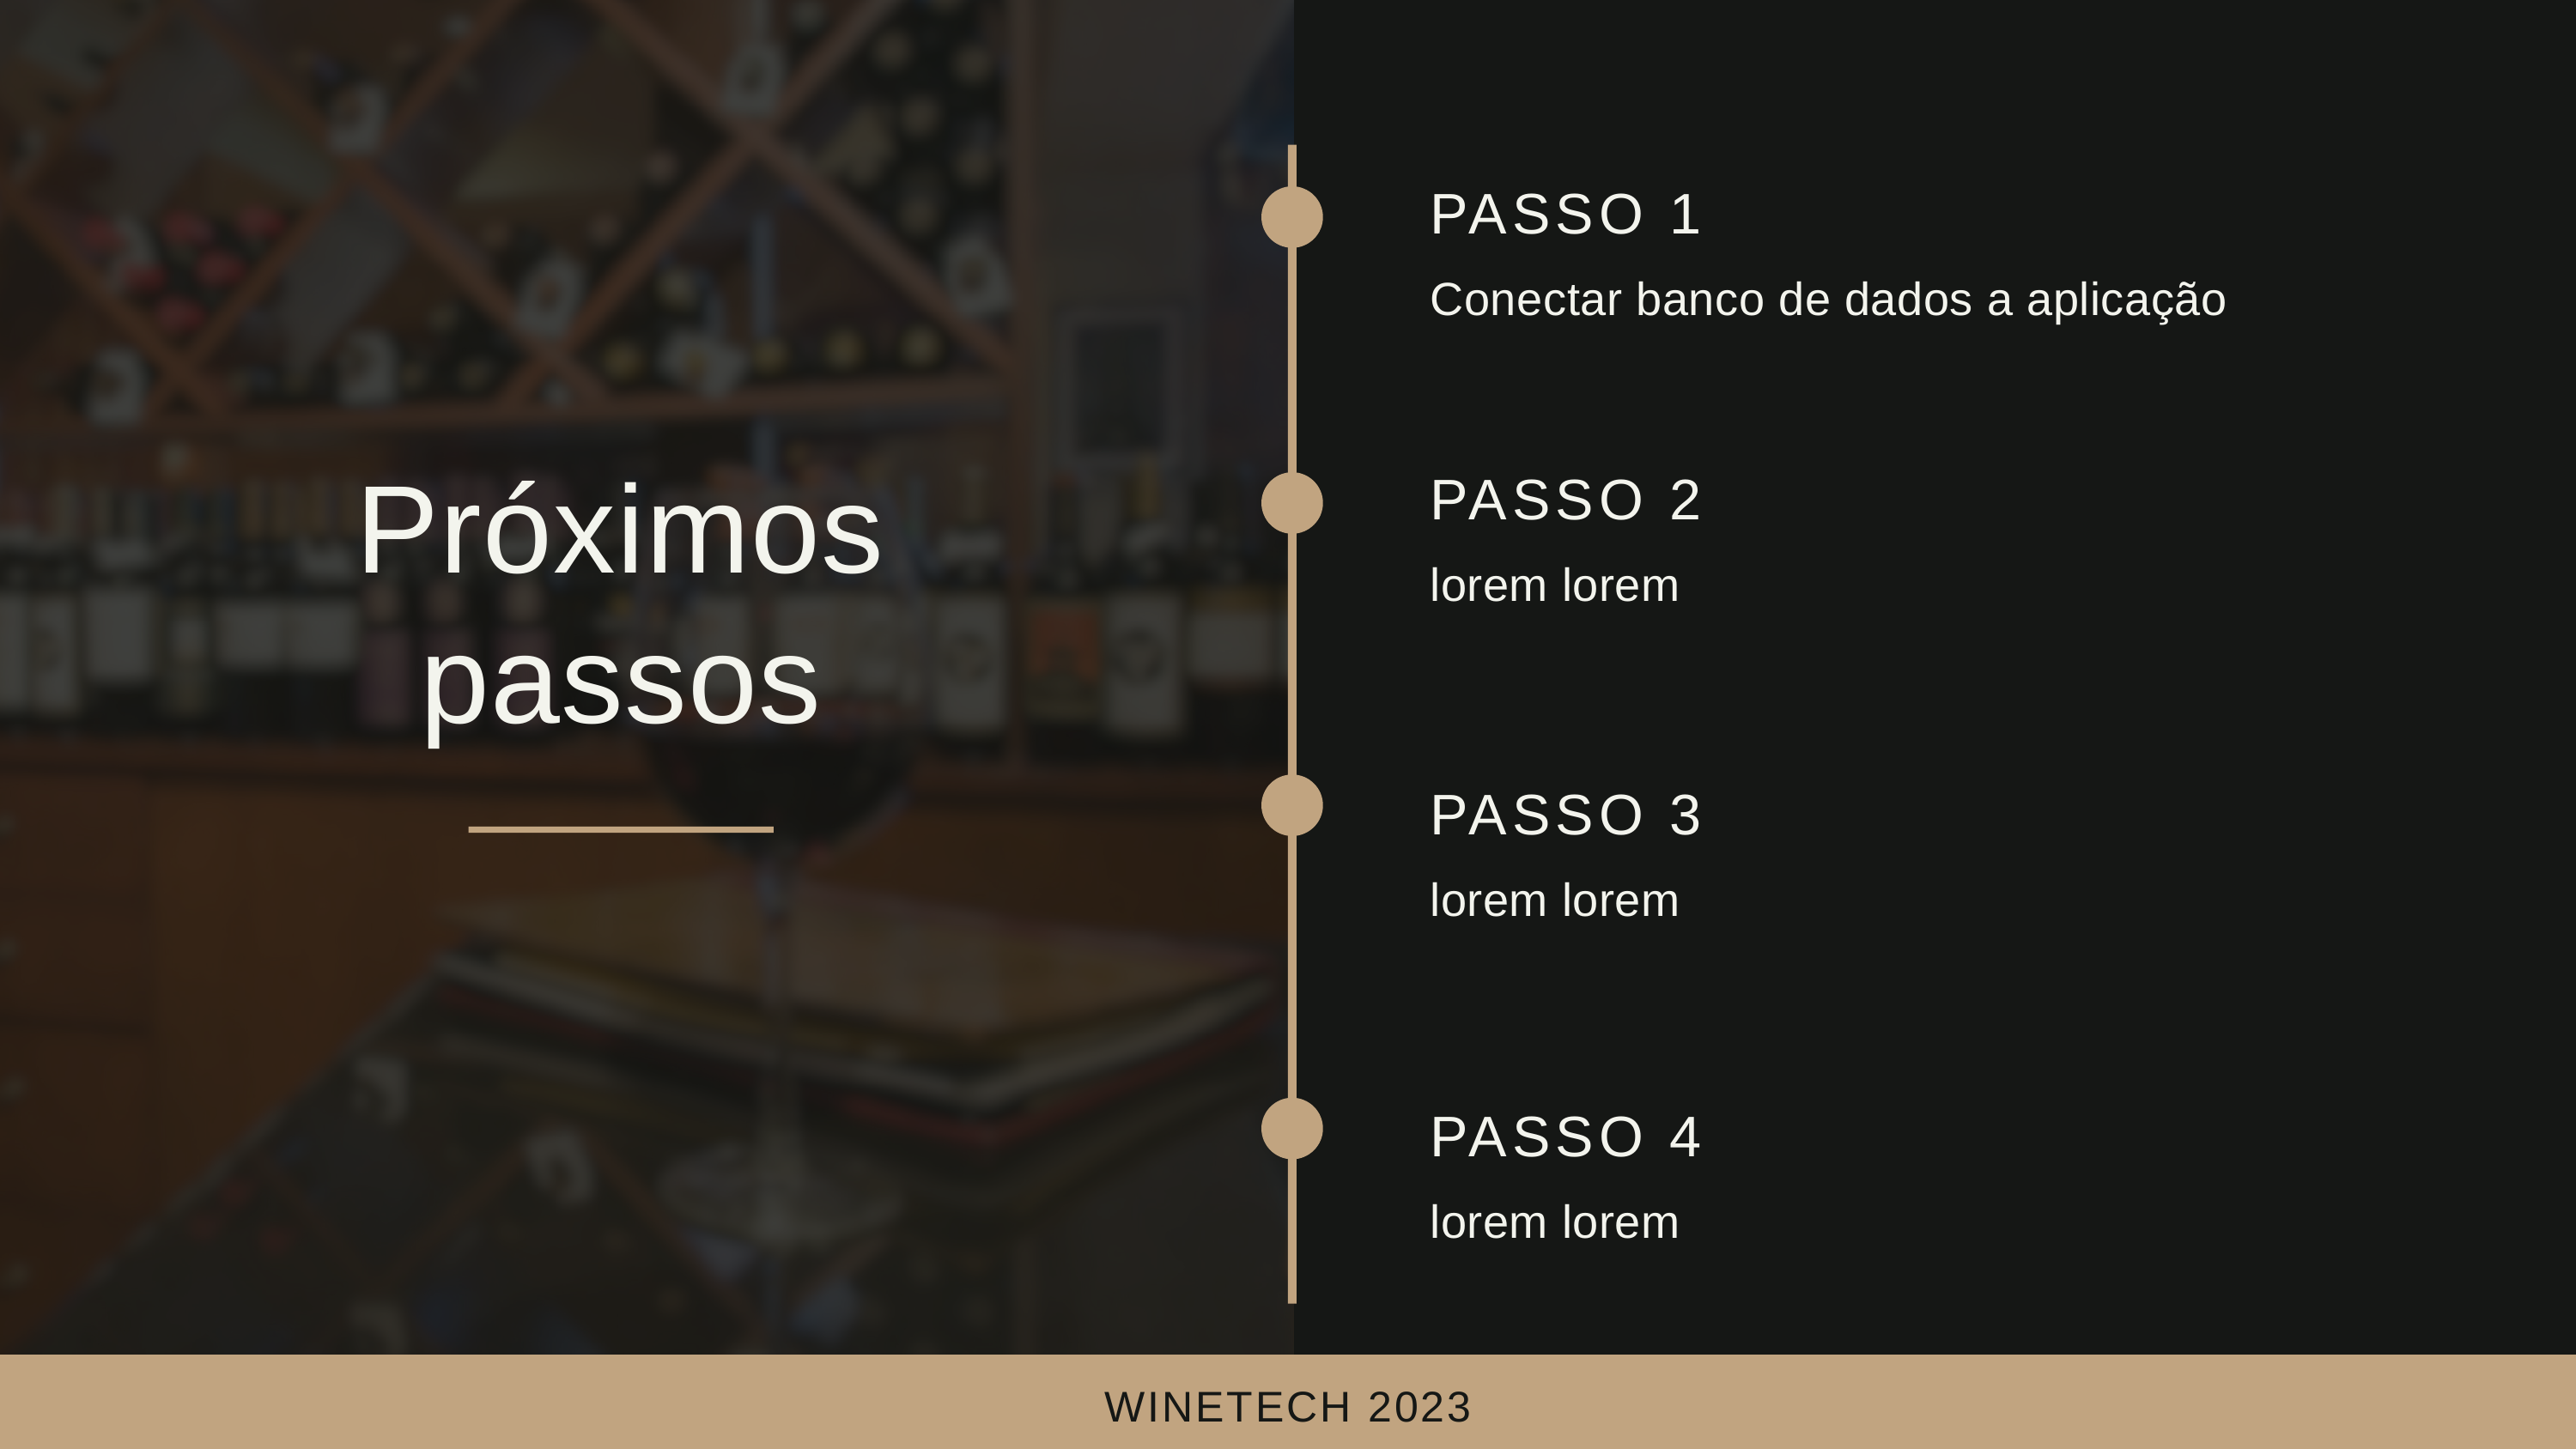

PASSO 1
Conectar banco de dados a aplicação

Próximos passos

PASSO 2
lorem lorem

PASSO 3
lorem lorem

PASSO 4
lorem lorem

WINETECH 2023